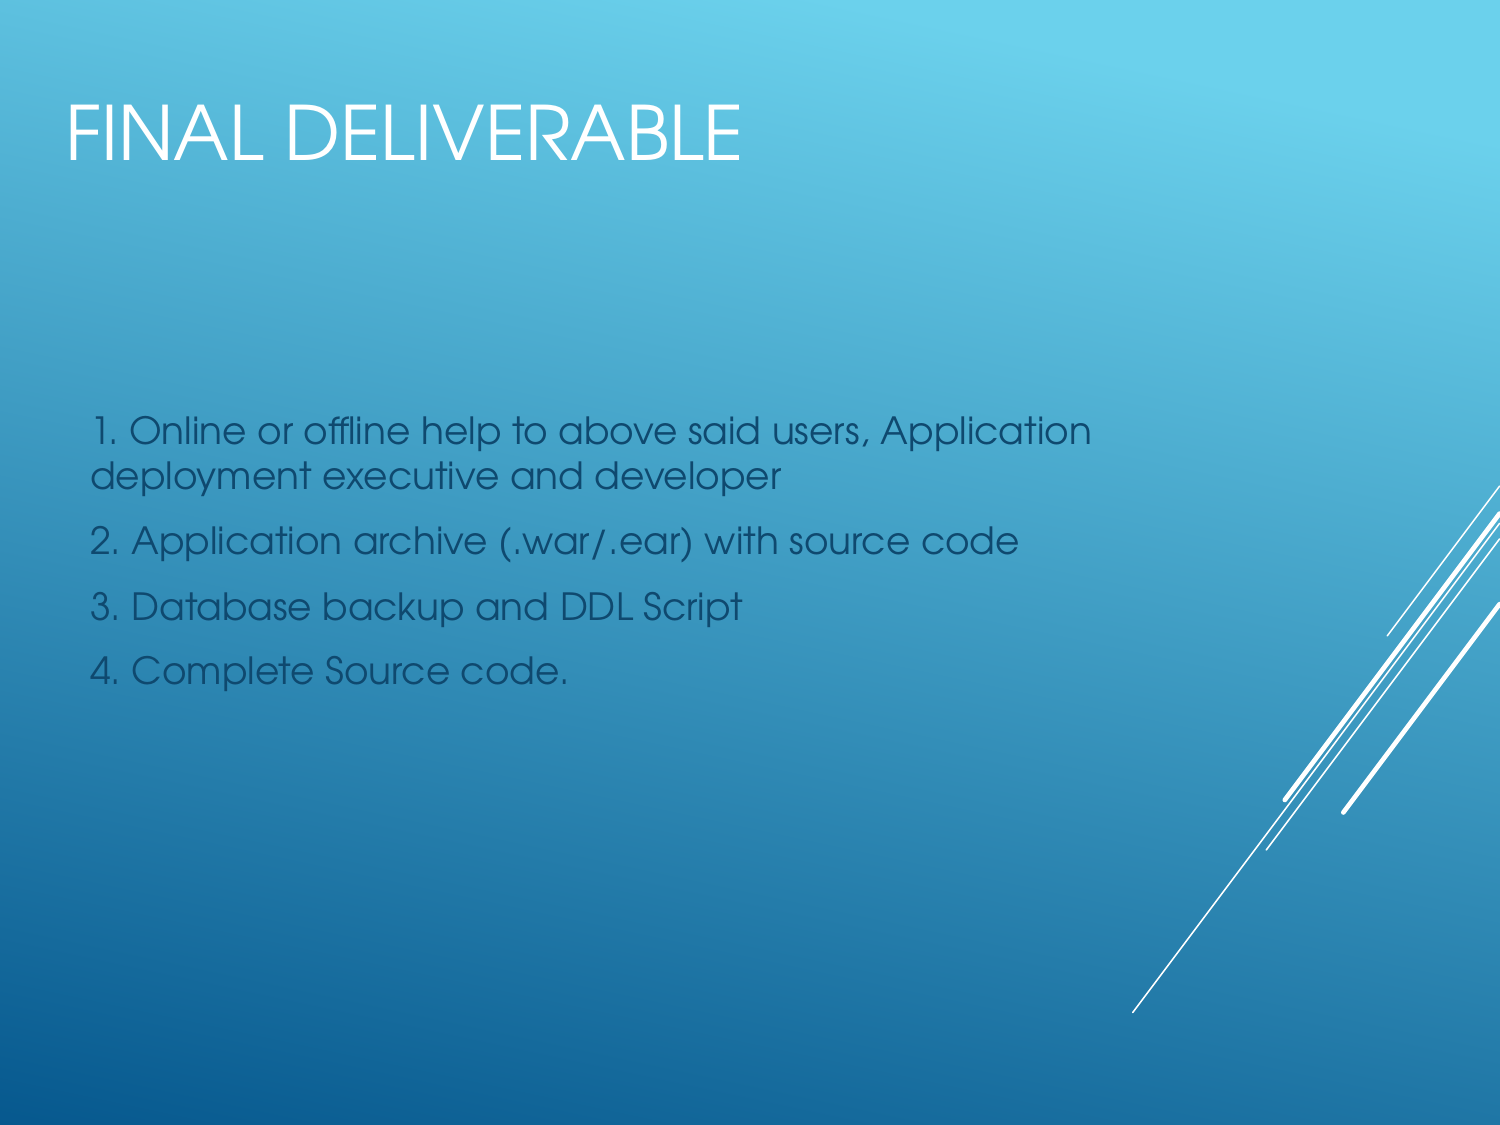

# Final deliverable
1. Online or offline help to above said users, Application deployment executive and developer
2. Application archive (.war/.ear) with source code
3. Database backup and DDL Script
4. Complete Source code.